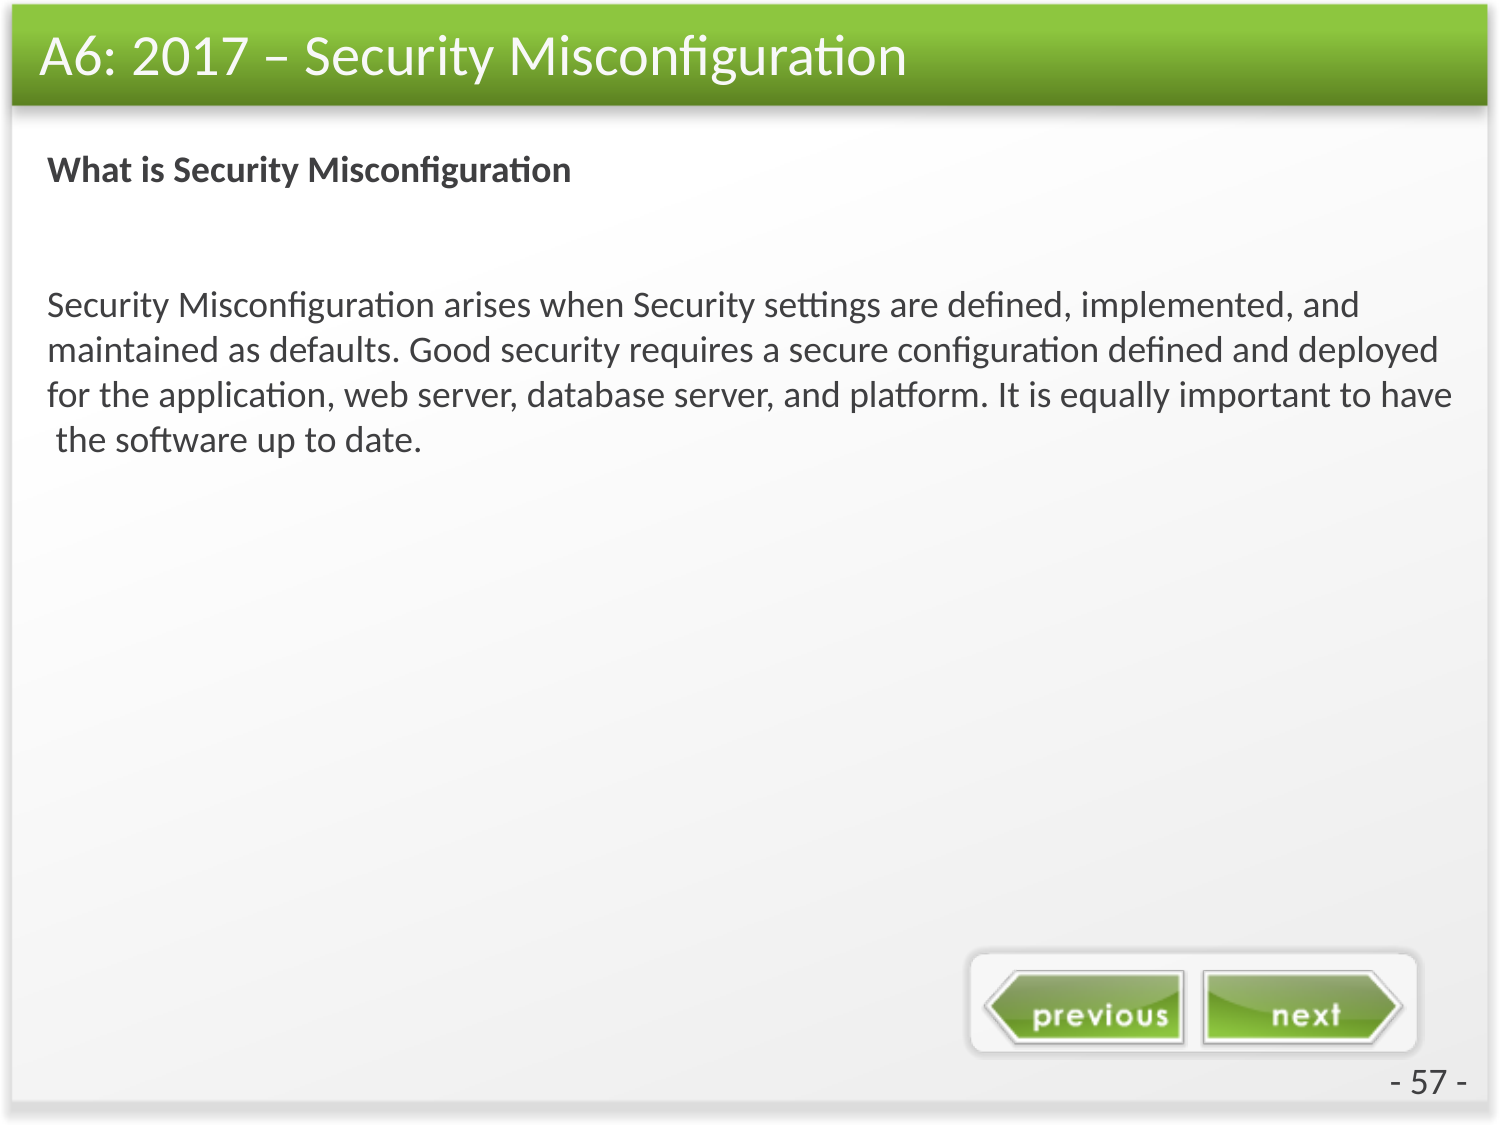

# A6: 2017 – Security Misconfiguration
What is Security Misconfiguration

Security Misconfiguration arises when Security settings are defined, implemented, and
maintained as defaults. Good security requires a secure configuration defined and deployed
for the application, web server, database server, and platform. It is equally important to have
 the software up to date.
- 57 -